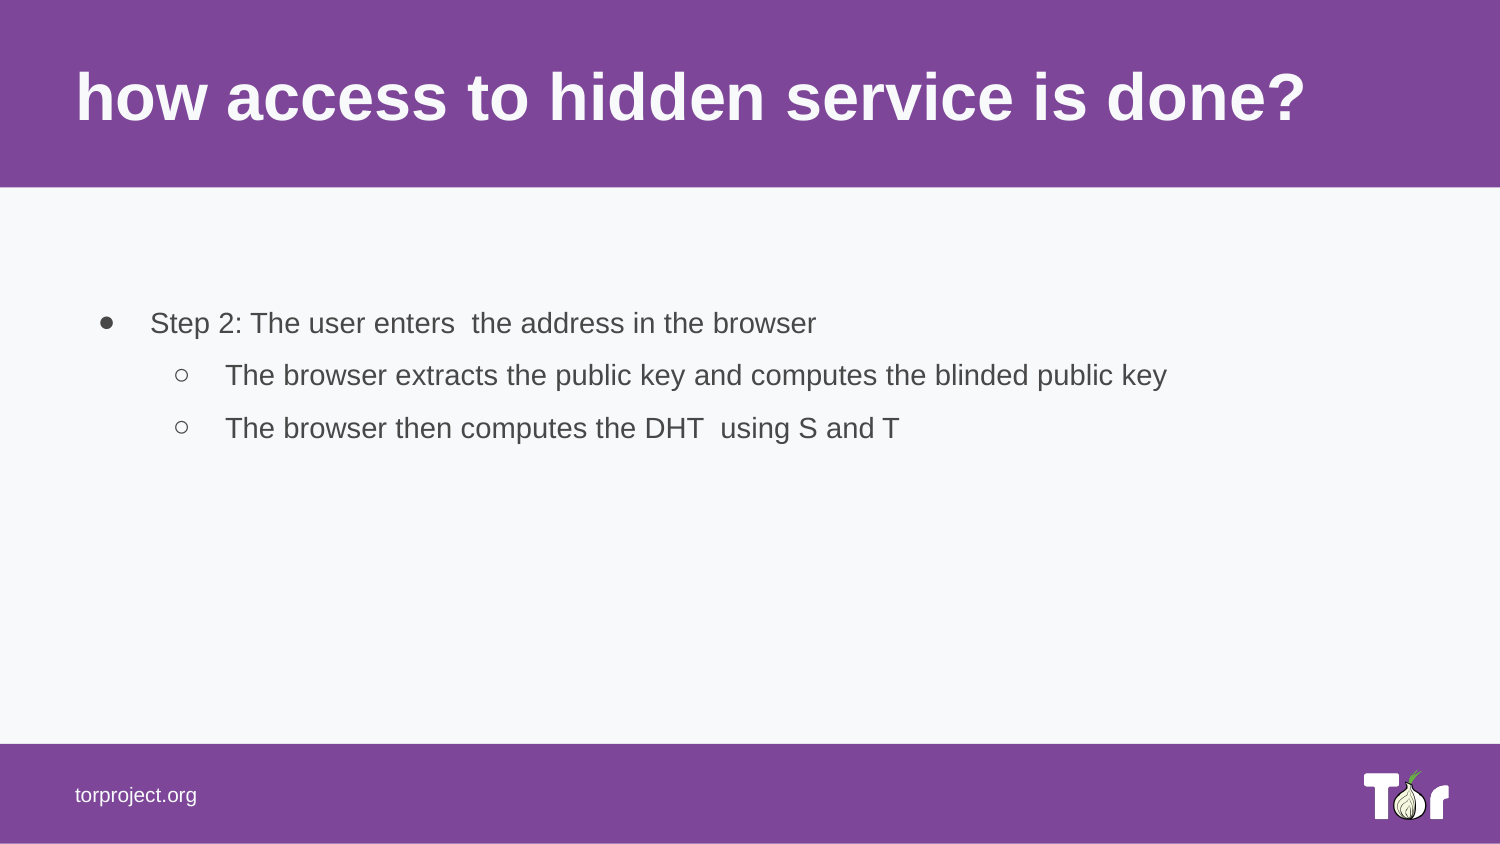

how access to hidden service is done?
Step 2: The user enters  the address in the browser
The browser extracts the public key and computes the blinded public key
The browser then computes the DHT  using S and T